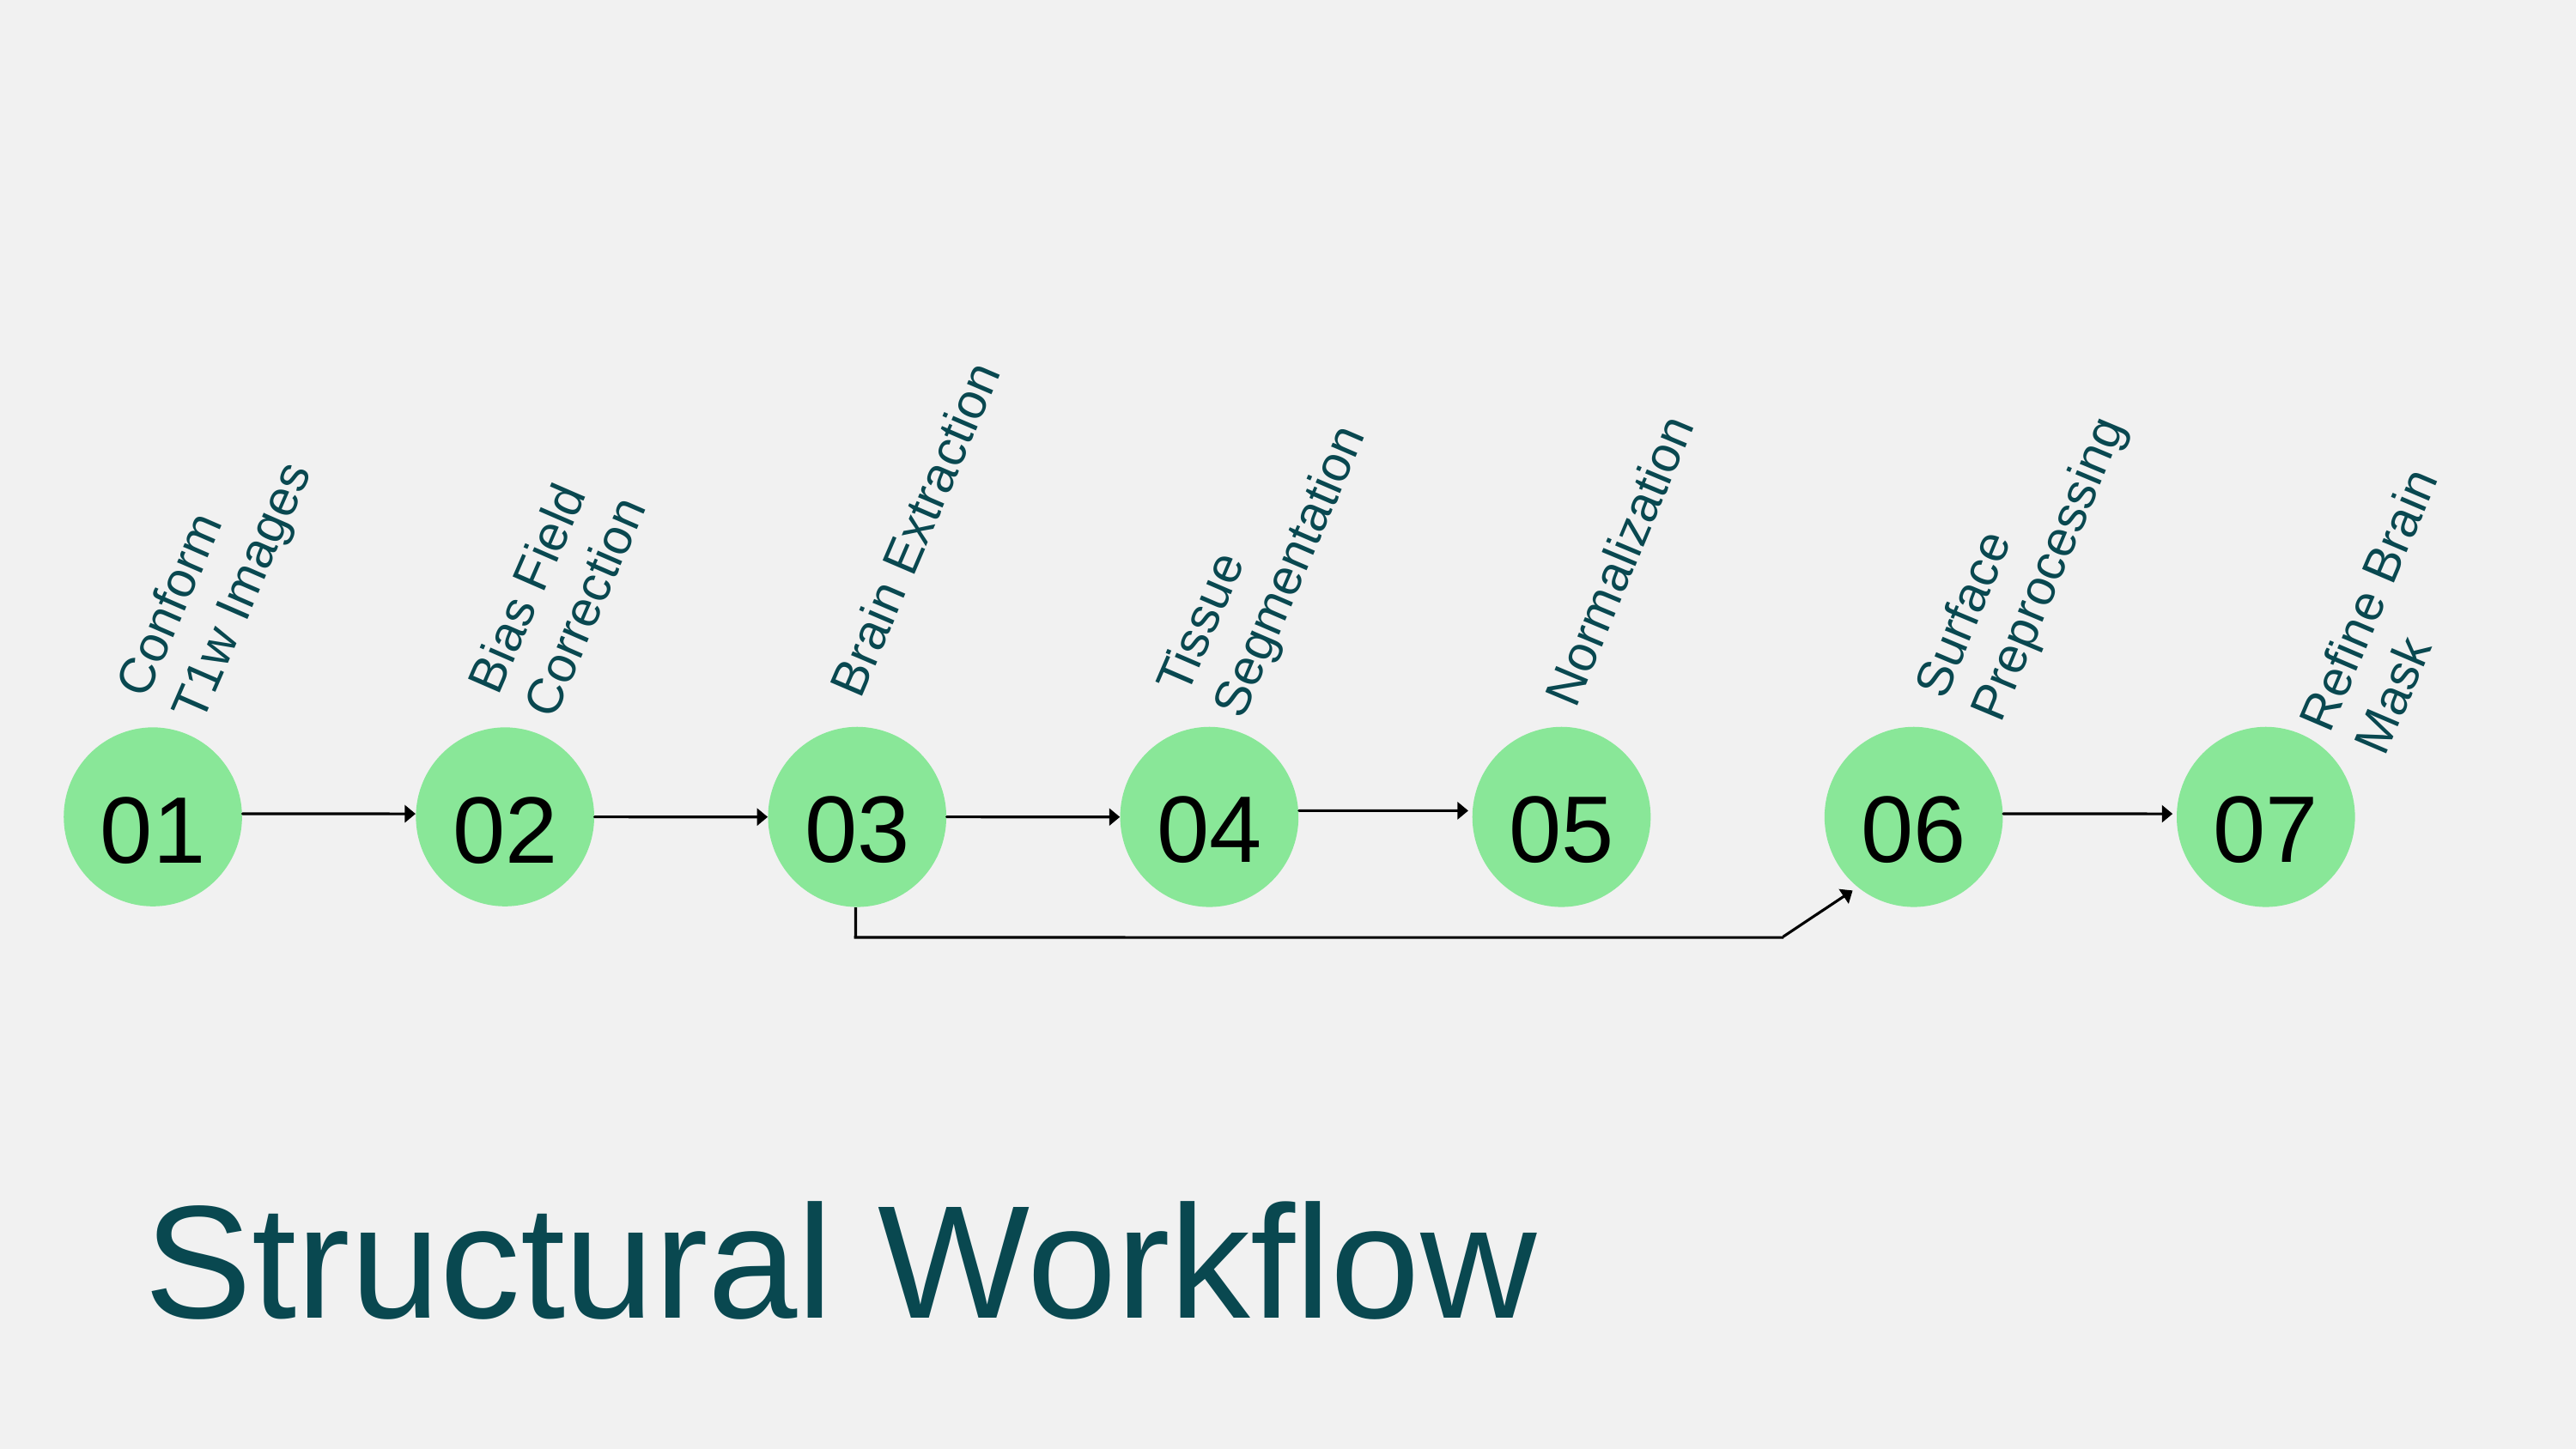

Tissue Segmentation
Brain Extraction
Surface Preprocessing
Normalization
Refine Brain Mask
Bias Field Correction
Conform T1w Images

03

04

05

06

07

01

02

Structural Workflow